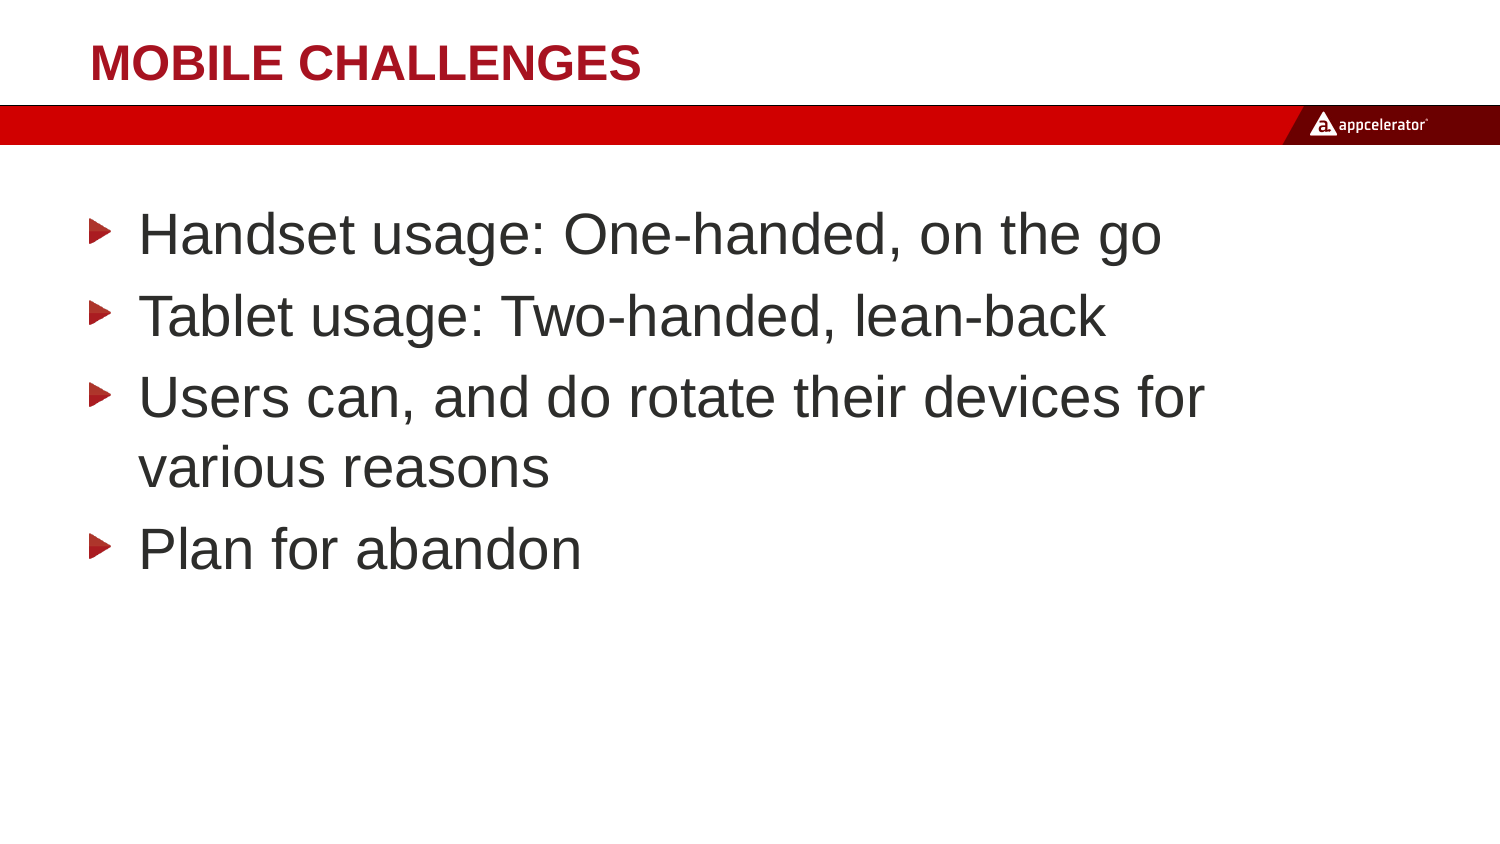

# Mobile challenges
Handset usage: One-handed, on the go
Tablet usage: Two-handed, lean-back
Users can, and do rotate their devices for various reasons
Plan for abandon